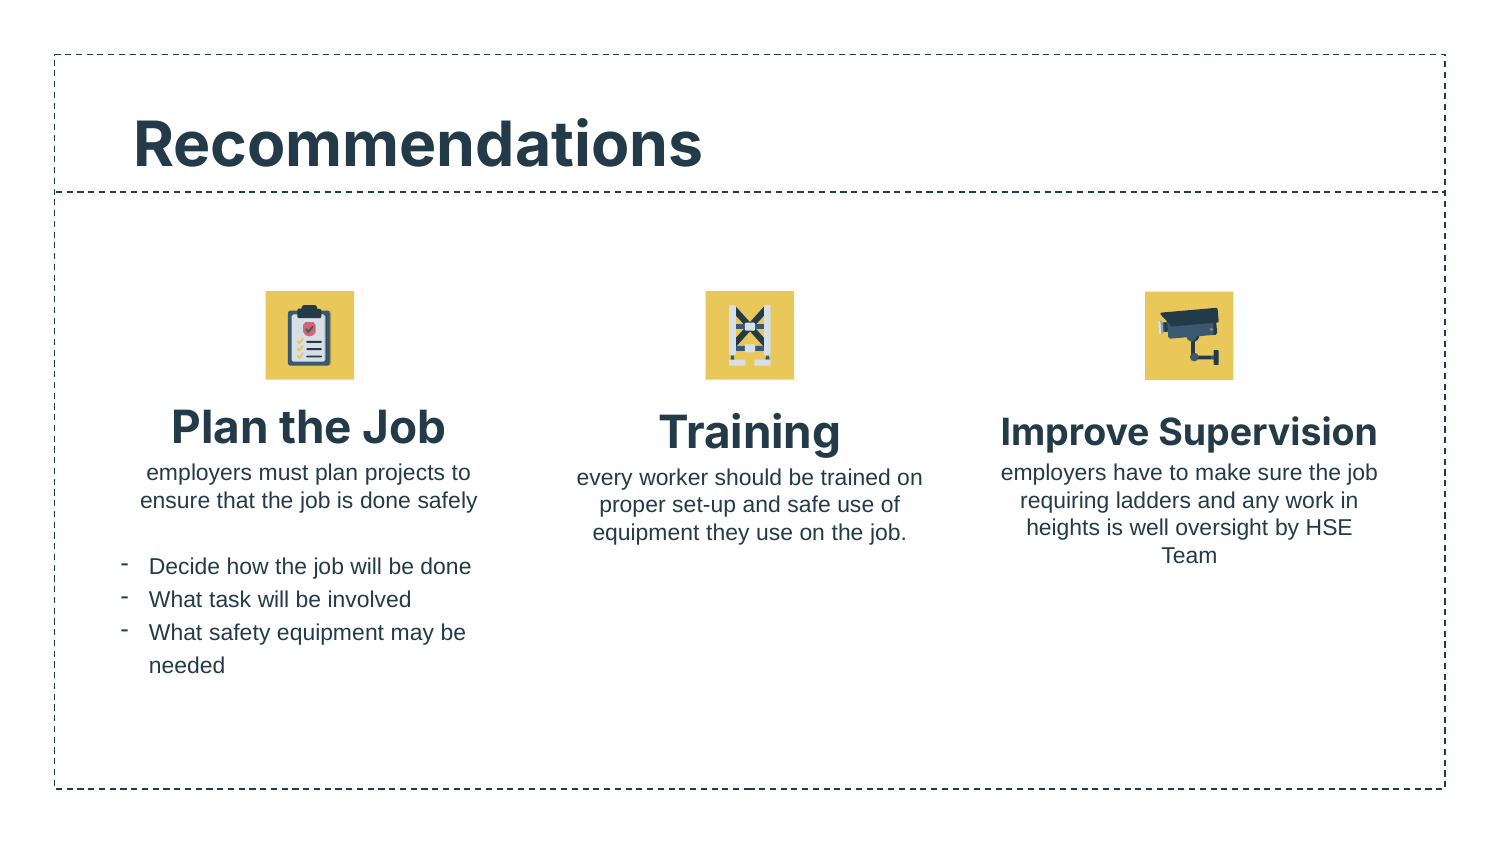

# Recommendations

Plan the Job
Improve Supervision
Training
employers must plan projects to ensure that the job is done safely
employers have to make sure the job requiring ladders and any work in heights is well oversight by HSE Team
every worker should be trained on proper set-up and safe use of equipment they use on the job.
Decide how the job will be done
What task will be involved
What safety equipment may be needed